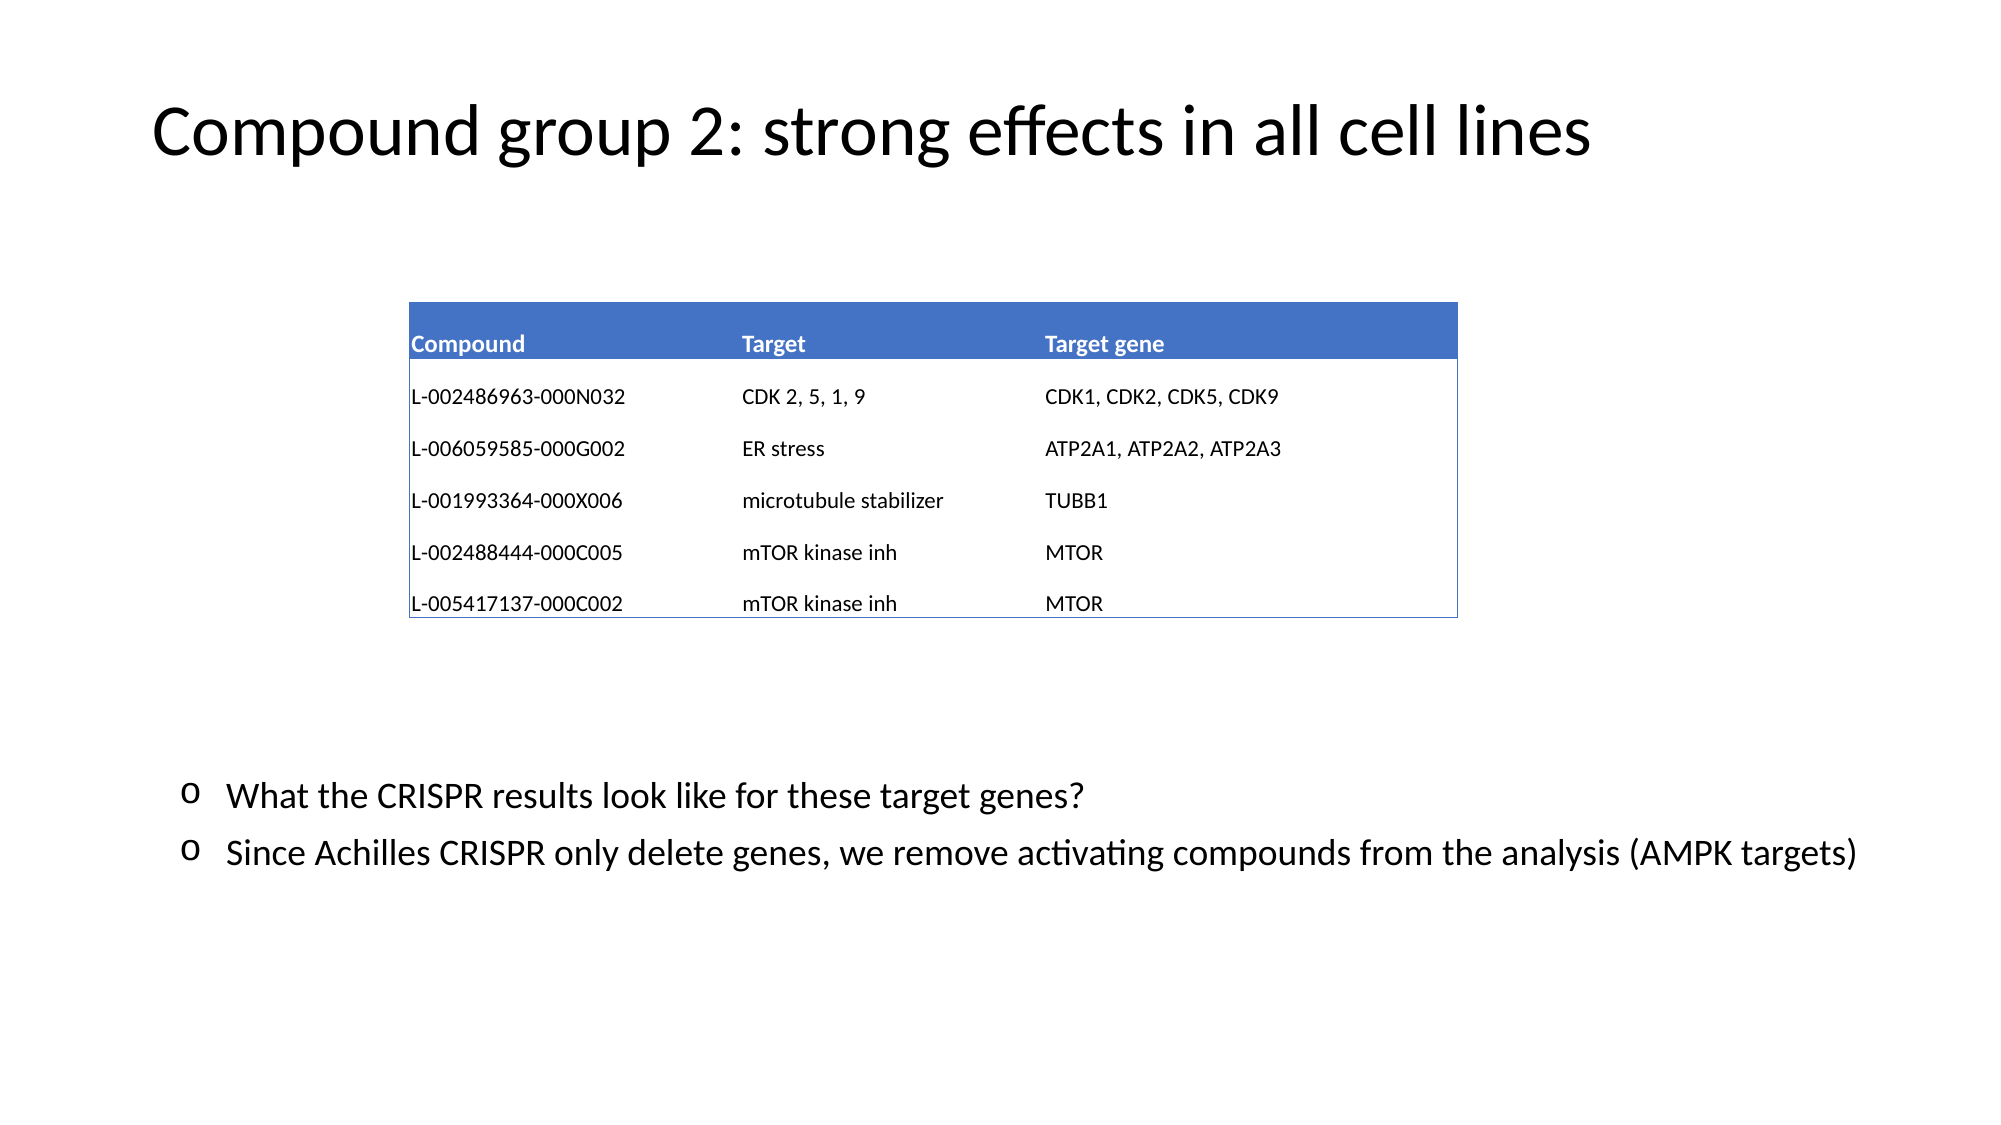

# Compound group 2: strong effects in all cell lines
| Compound | Target | Target gene |
| --- | --- | --- |
| L-002486963-000N032 | CDK 2, 5, 1, 9 | CDK1, CDK2, CDK5, CDK9 |
| L-006059585-000G002 | ER stress | ATP2A1, ATP2A2, ATP2A3 |
| L-001993364-000X006 | microtubule stabilizer | TUBB1 |
| L-002488444-000C005 | mTOR kinase inh | MTOR |
| L-005417137-000C002 | mTOR kinase inh | MTOR |
What the CRISPR results look like for these target genes?
Since Achilles CRISPR only delete genes, we remove activating compounds from the analysis (AMPK targets)